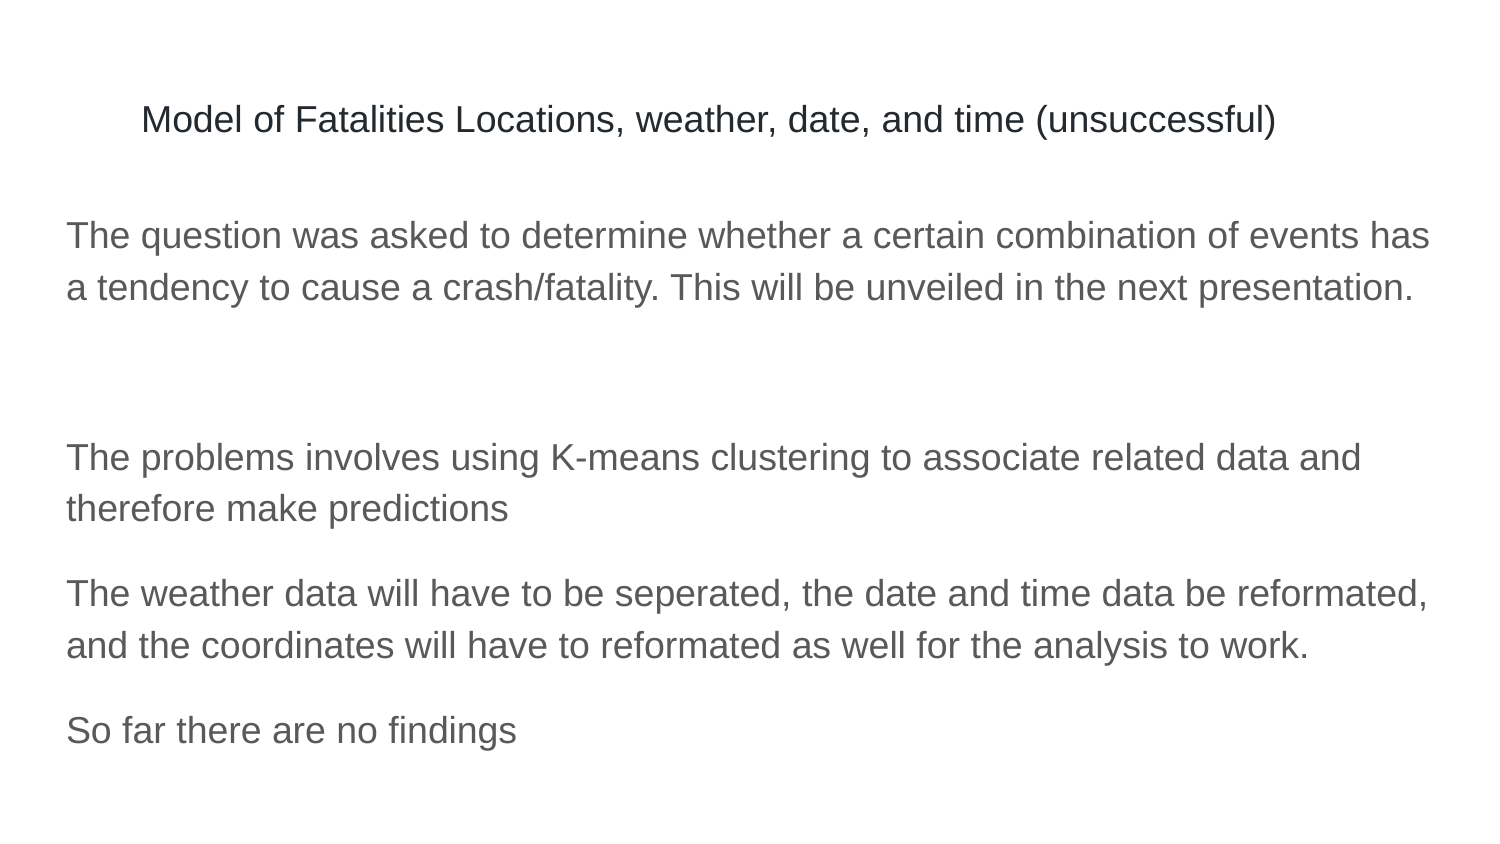

# Model of Fatalities Locations, weather, date, and time (unsuccessful)

The question was asked to determine whether a certain combination of events has a tendency to cause a crash/fatality. This will be unveiled in the next presentation.

The problems involves using K-means clustering to associate related data and therefore make predictions
The weather data will have to be seperated, the date and time data be reformated, and the coordinates will have to reformated as well for the analysis to work.
So far there are no findings